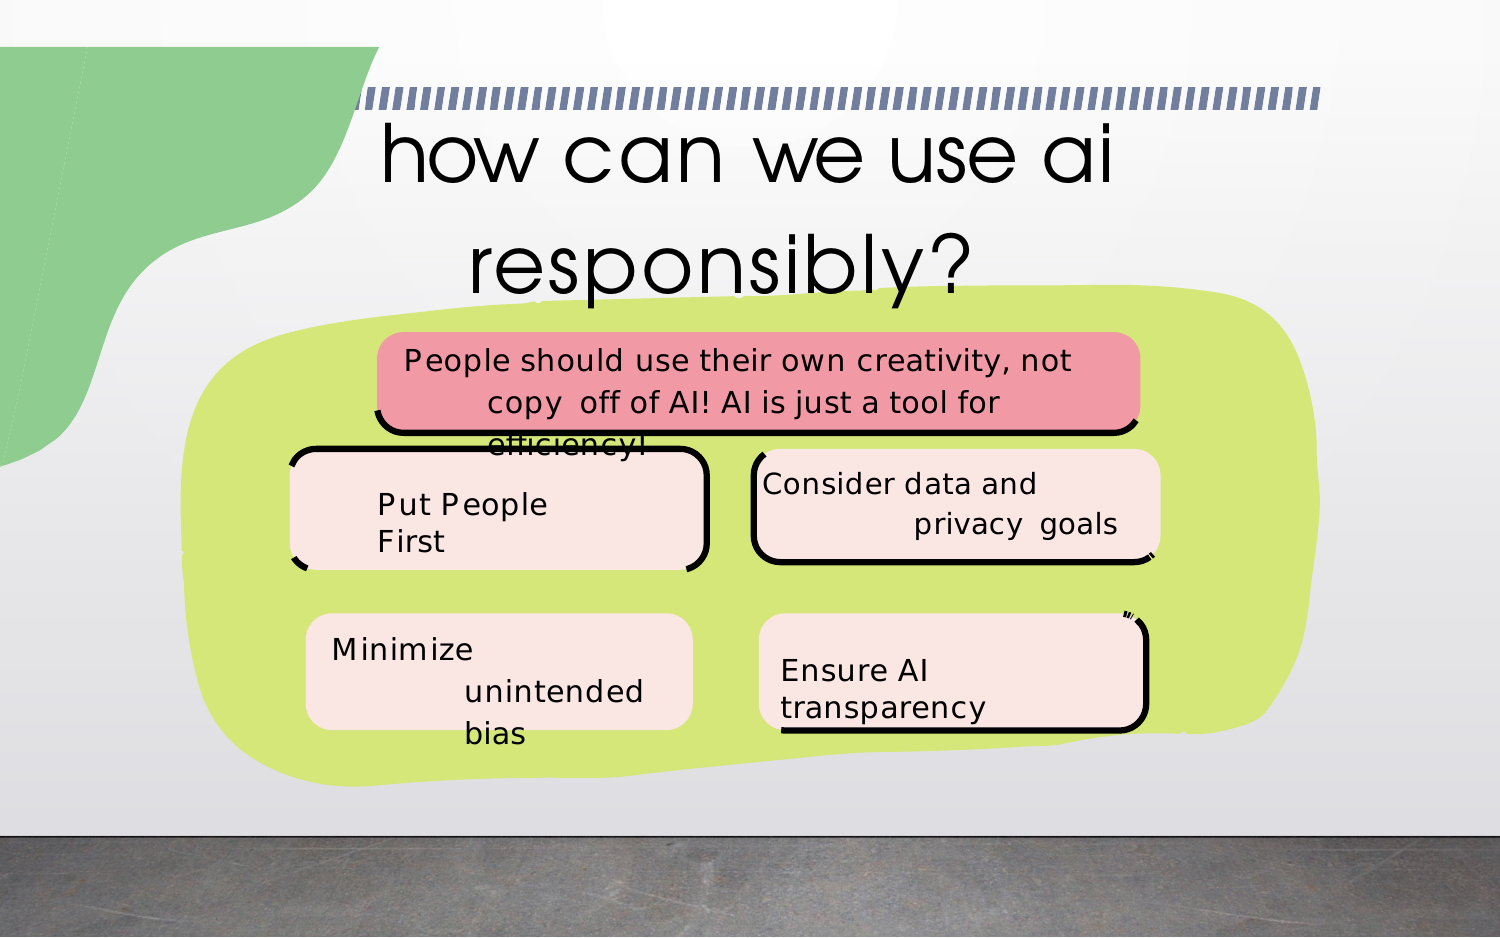

# how can we use ai  responsibly?

People should use their own creativity, not copy  off of AI! AI is just a tool for efficiency!
Consider data and privacy  goals
Put People First

Minimize unintended  bias
Ensure AI transparency